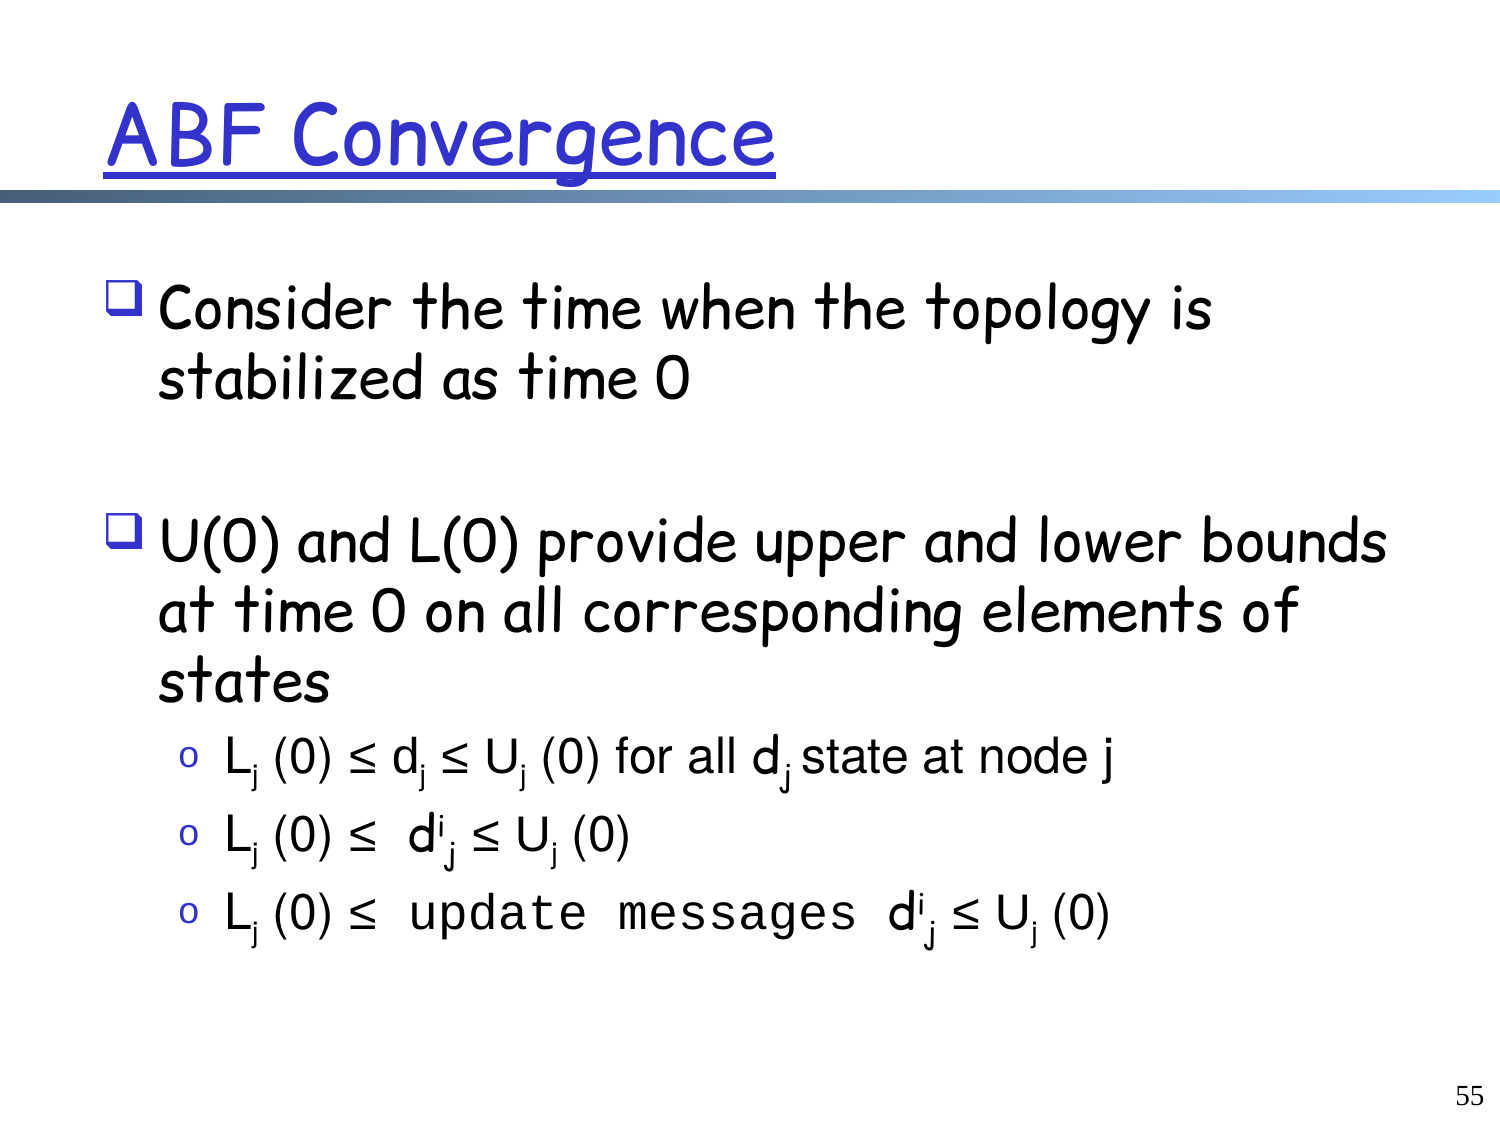

# ABF Convergence
Consider the time when the topology is stabilized as time 0

U(0) and L(0) provide upper and lower bounds at time 0 on all corresponding elements of states
Lj (0) ≤ dj ≤ Uj (0) for all dj state at node j
Lj (0) ≤ dij ≤ Uj (0)
Lj (0) ≤ update messages dij ≤ Uj (0)
55